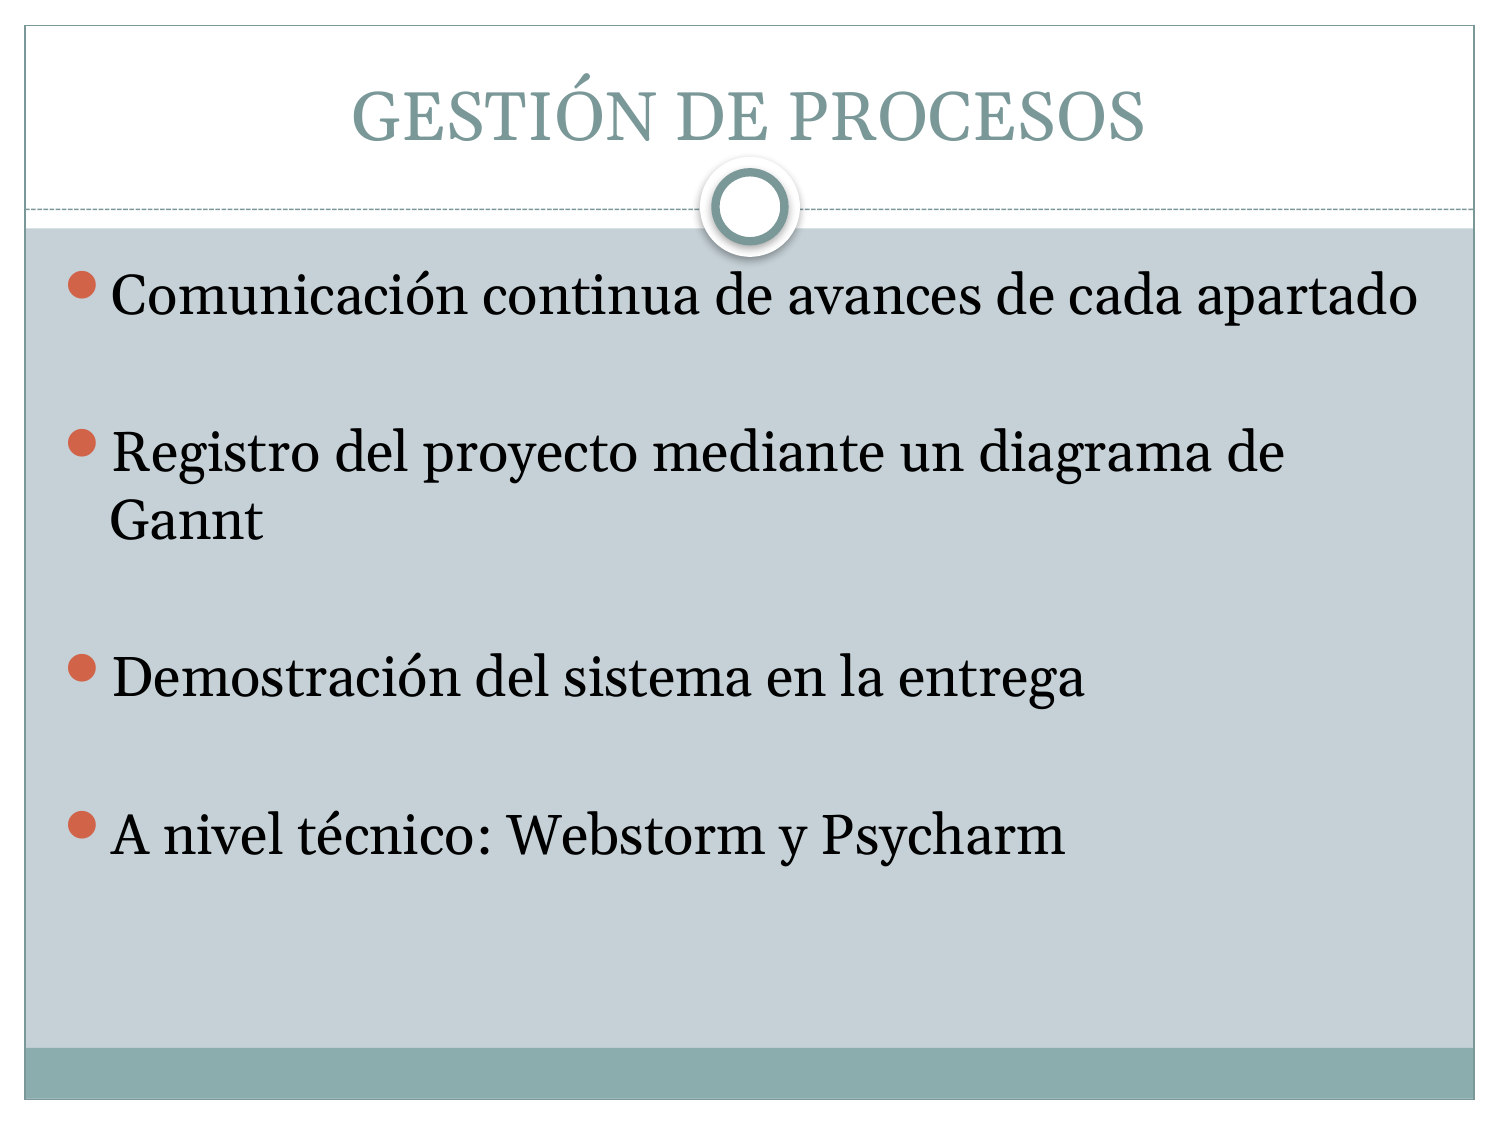

# GESTIÓN DE PROCESOS
Comunicación continua de avances de cada apartado

Registro del proyecto mediante un diagrama de Gannt

Demostración del sistema en la entrega

A nivel técnico: Webstorm y Psycharm